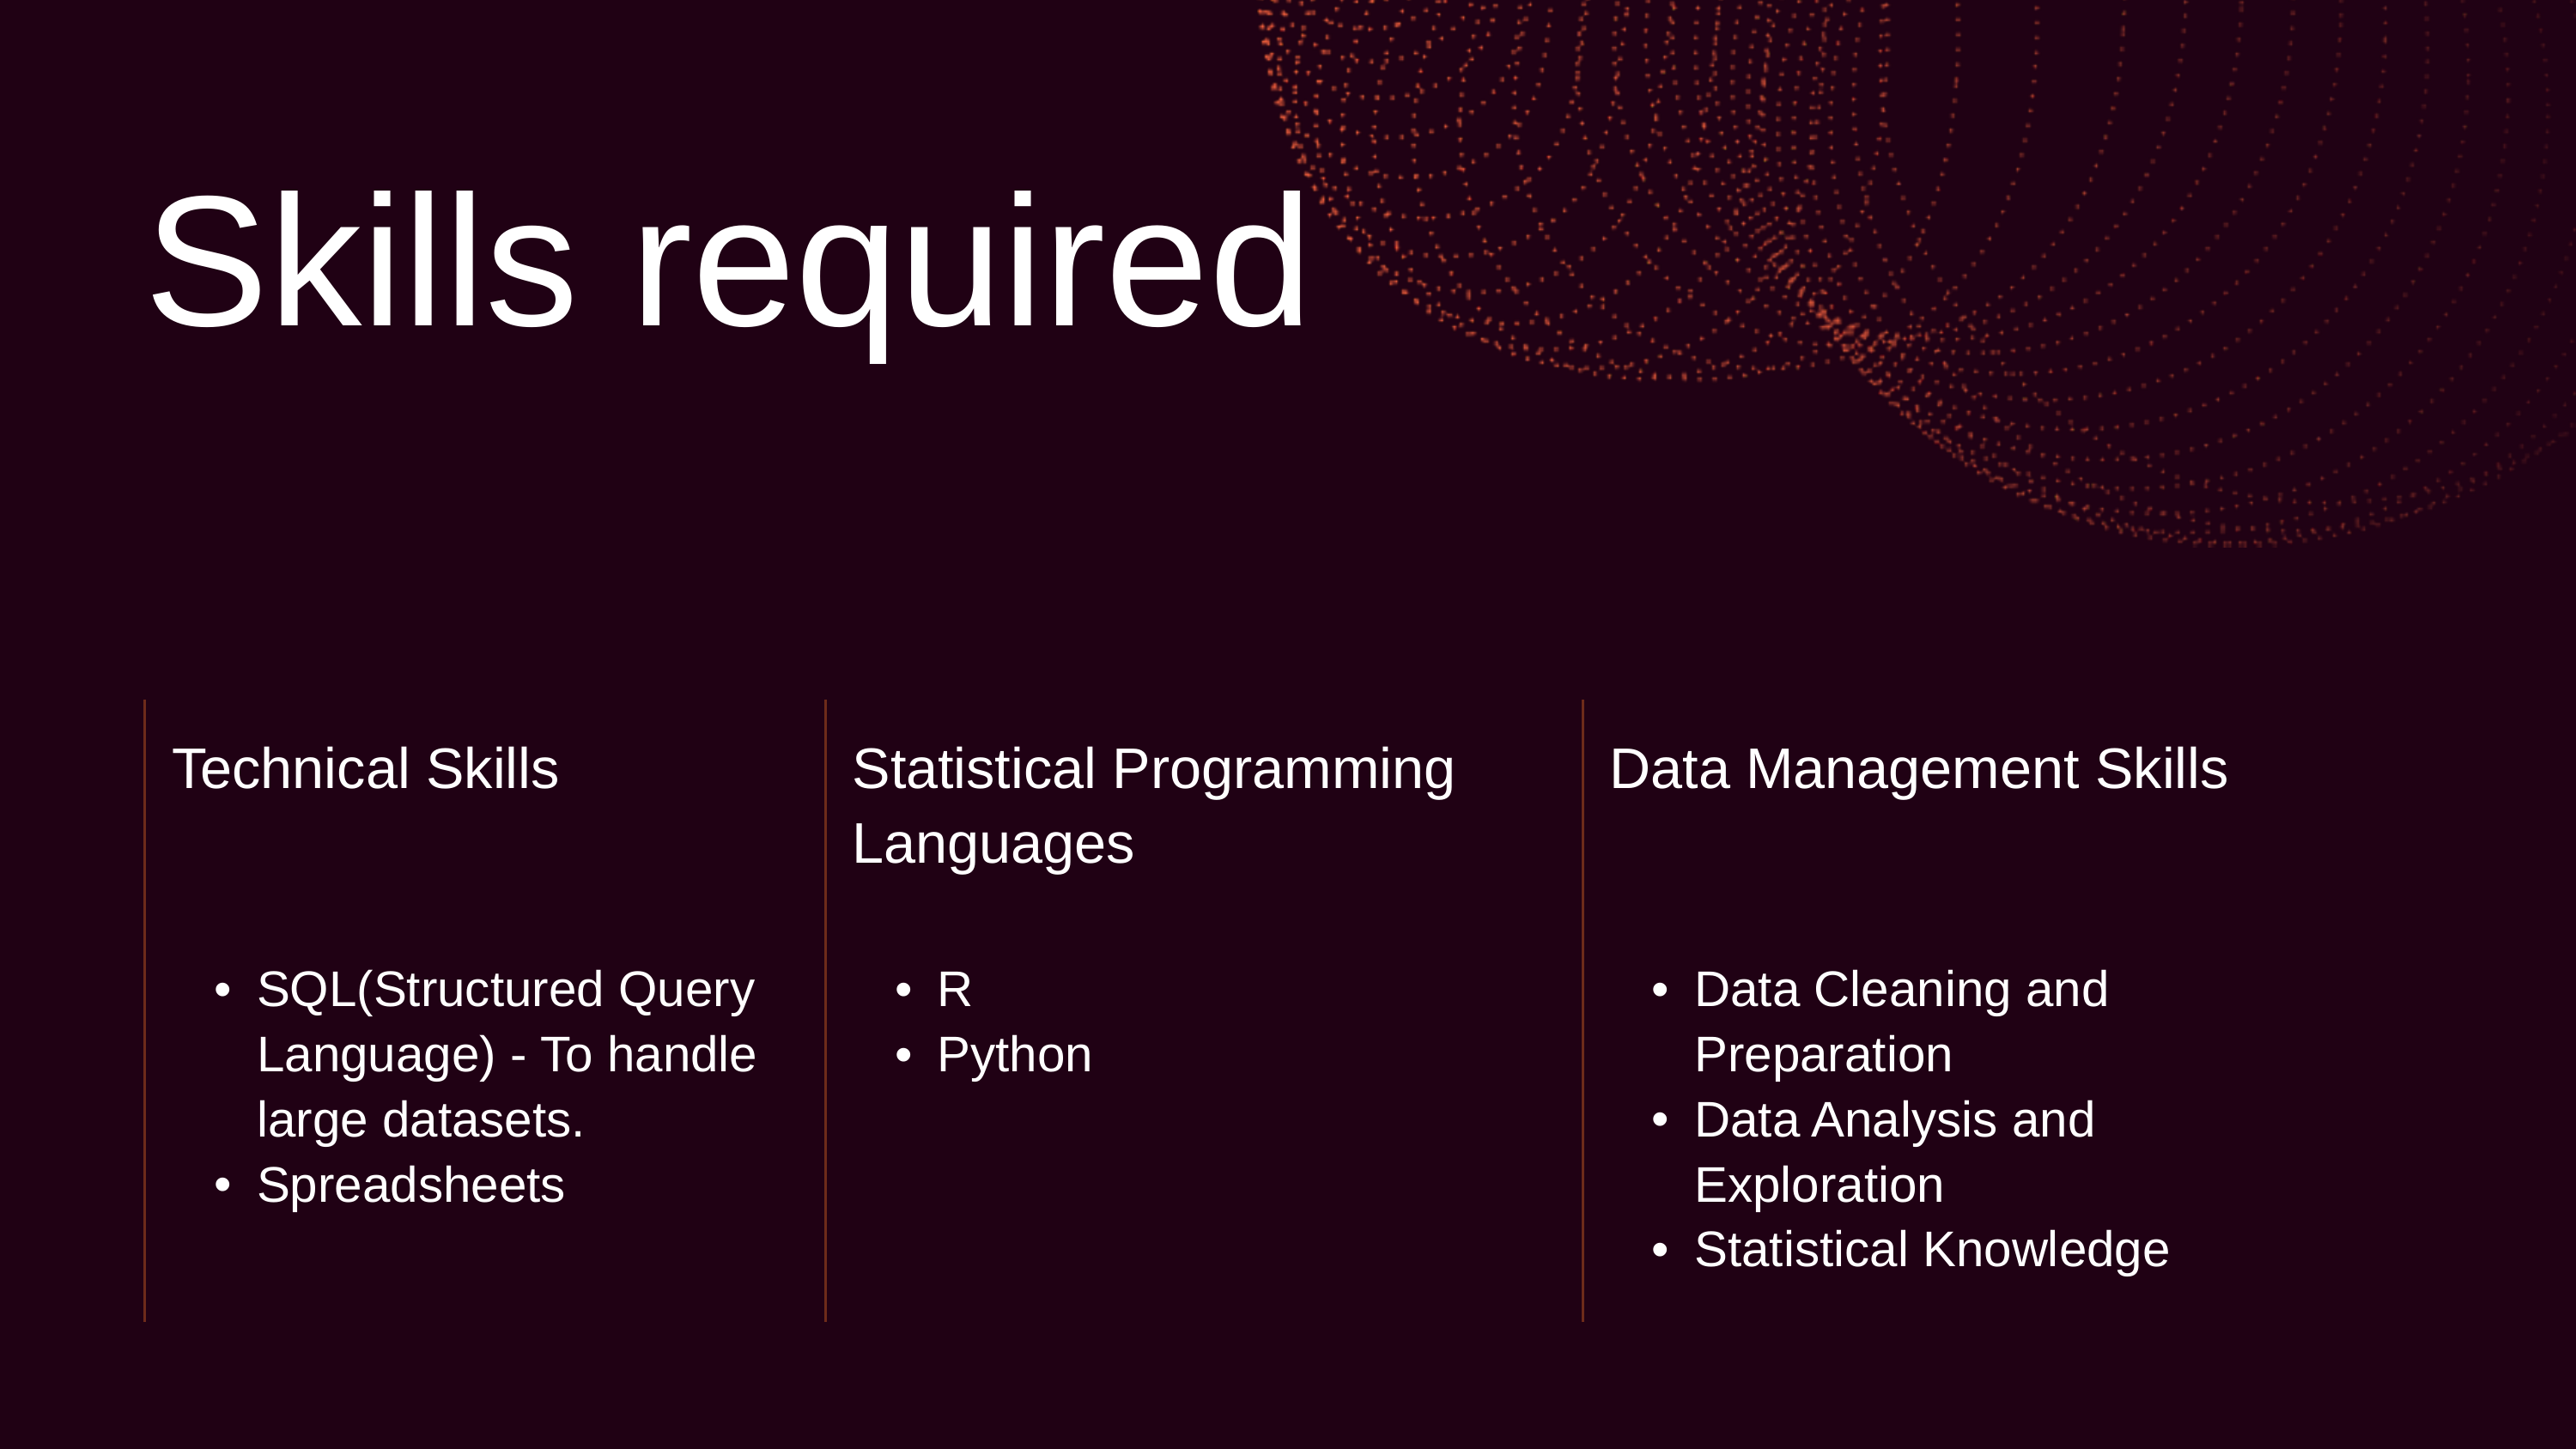

Skills required
| Technical Skills | Statistical Programming Languages | Data Management Skills |
| --- | --- | --- |
| SQL(Structured Query Language) - To handle large datasets. Spreadsheets | R Python | Data Cleaning and Preparation Data Analysis and Exploration Statistical Knowledge |